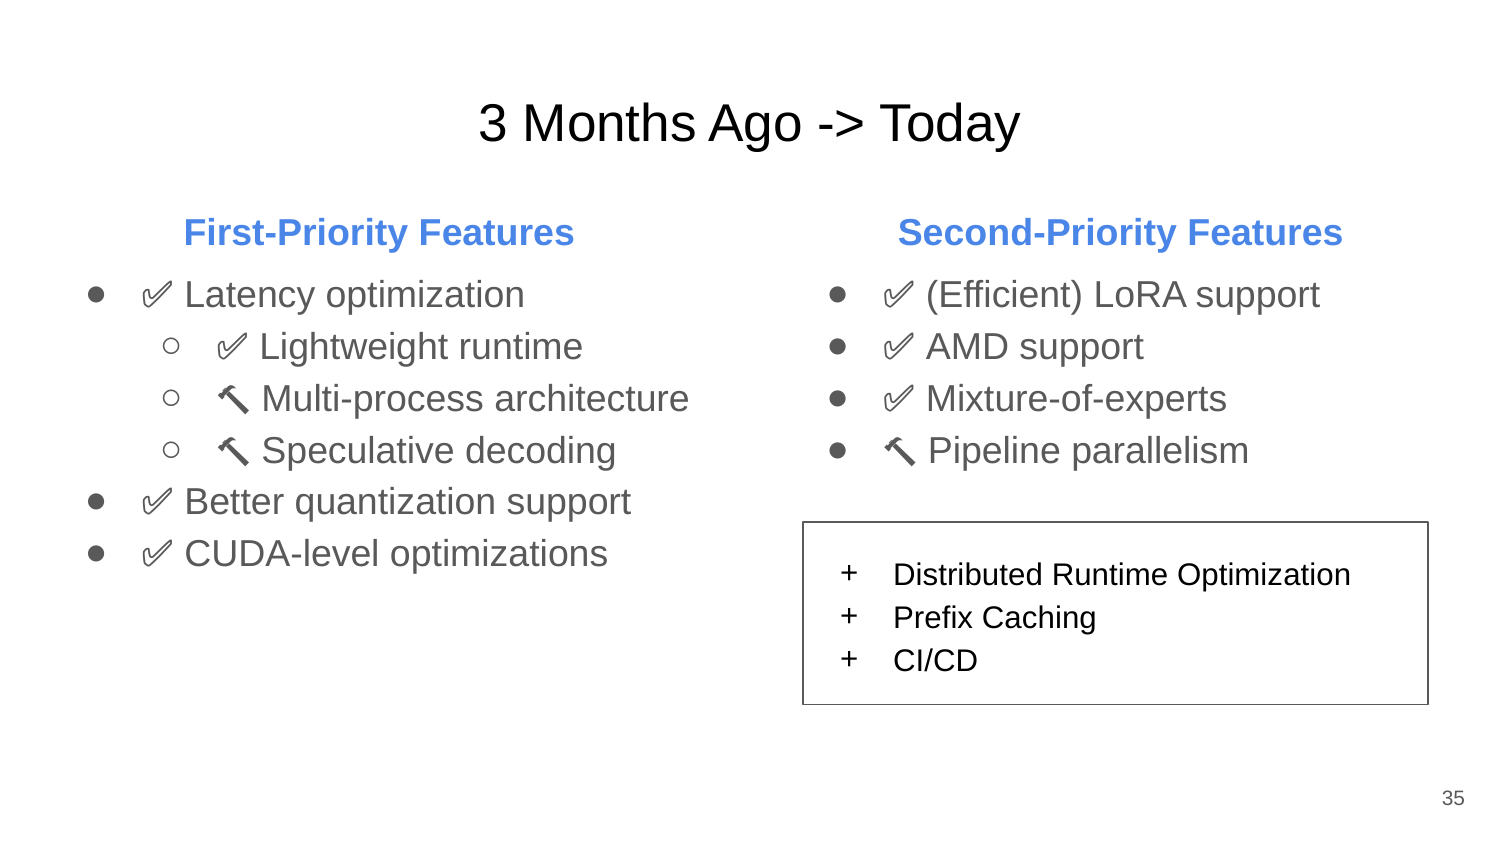

# 3 Months Ago -> Today
First-Priority Features
Second-Priority Features
✅ Latency optimization
✅ Lightweight runtime
🔨 Multi-process architecture
🔨 Speculative decoding
✅ Better quantization support
✅ CUDA-level optimizations
✅ (Efficient) LoRA support
✅ AMD support
✅ Mixture-of-experts
🔨 Pipeline parallelism
Distributed Runtime Optimization
Prefix Caching
CI/CD
35